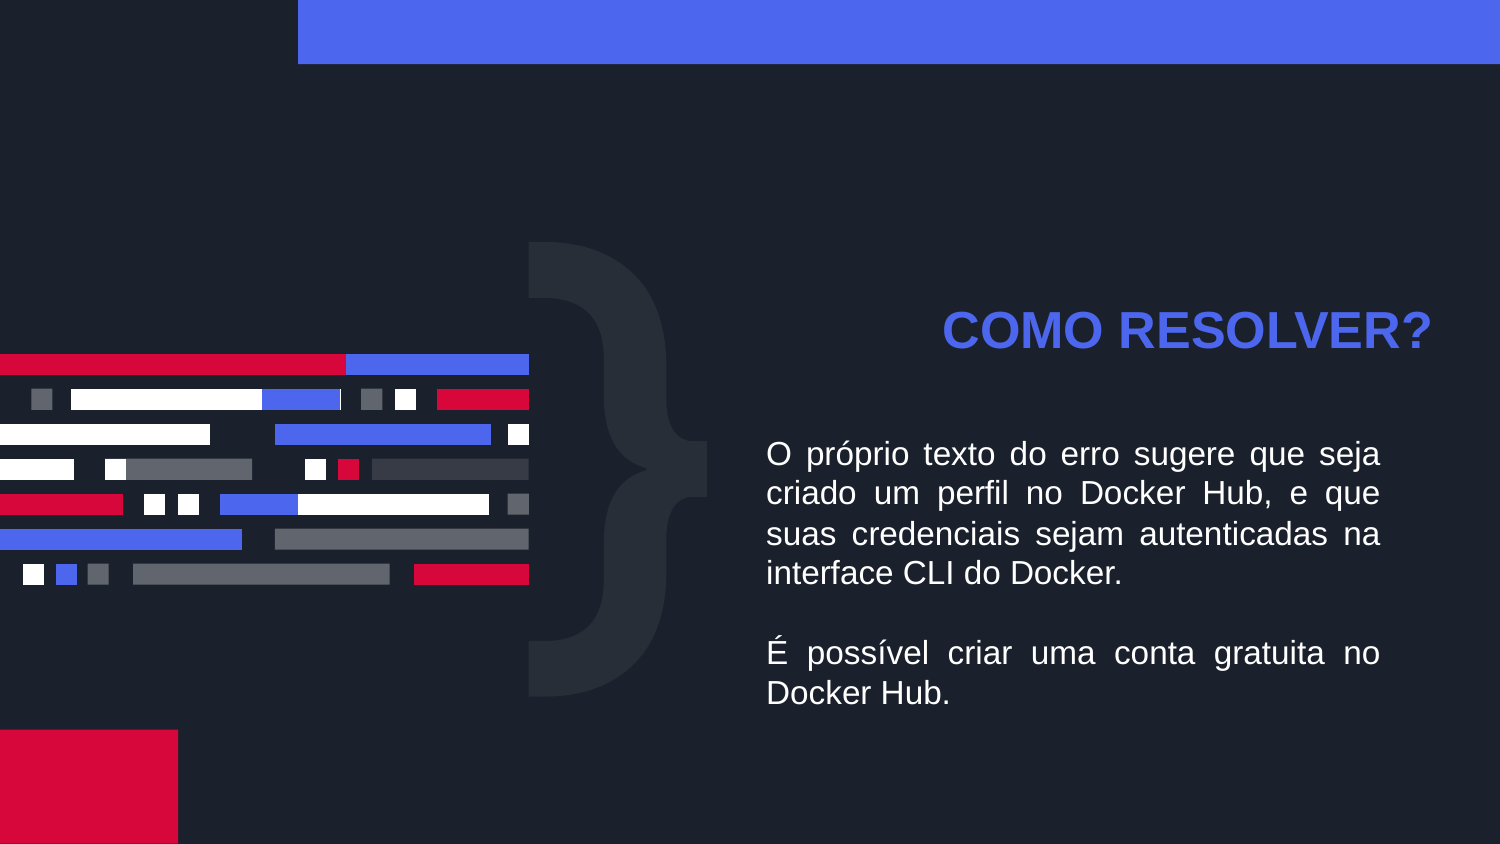

# COMO RESOLVER?
O próprio texto do erro sugere que seja criado um perfil no Docker Hub, e que suas credenciais sejam autenticadas na interface CLI do Docker.

É possível criar uma conta gratuita no Docker Hub.